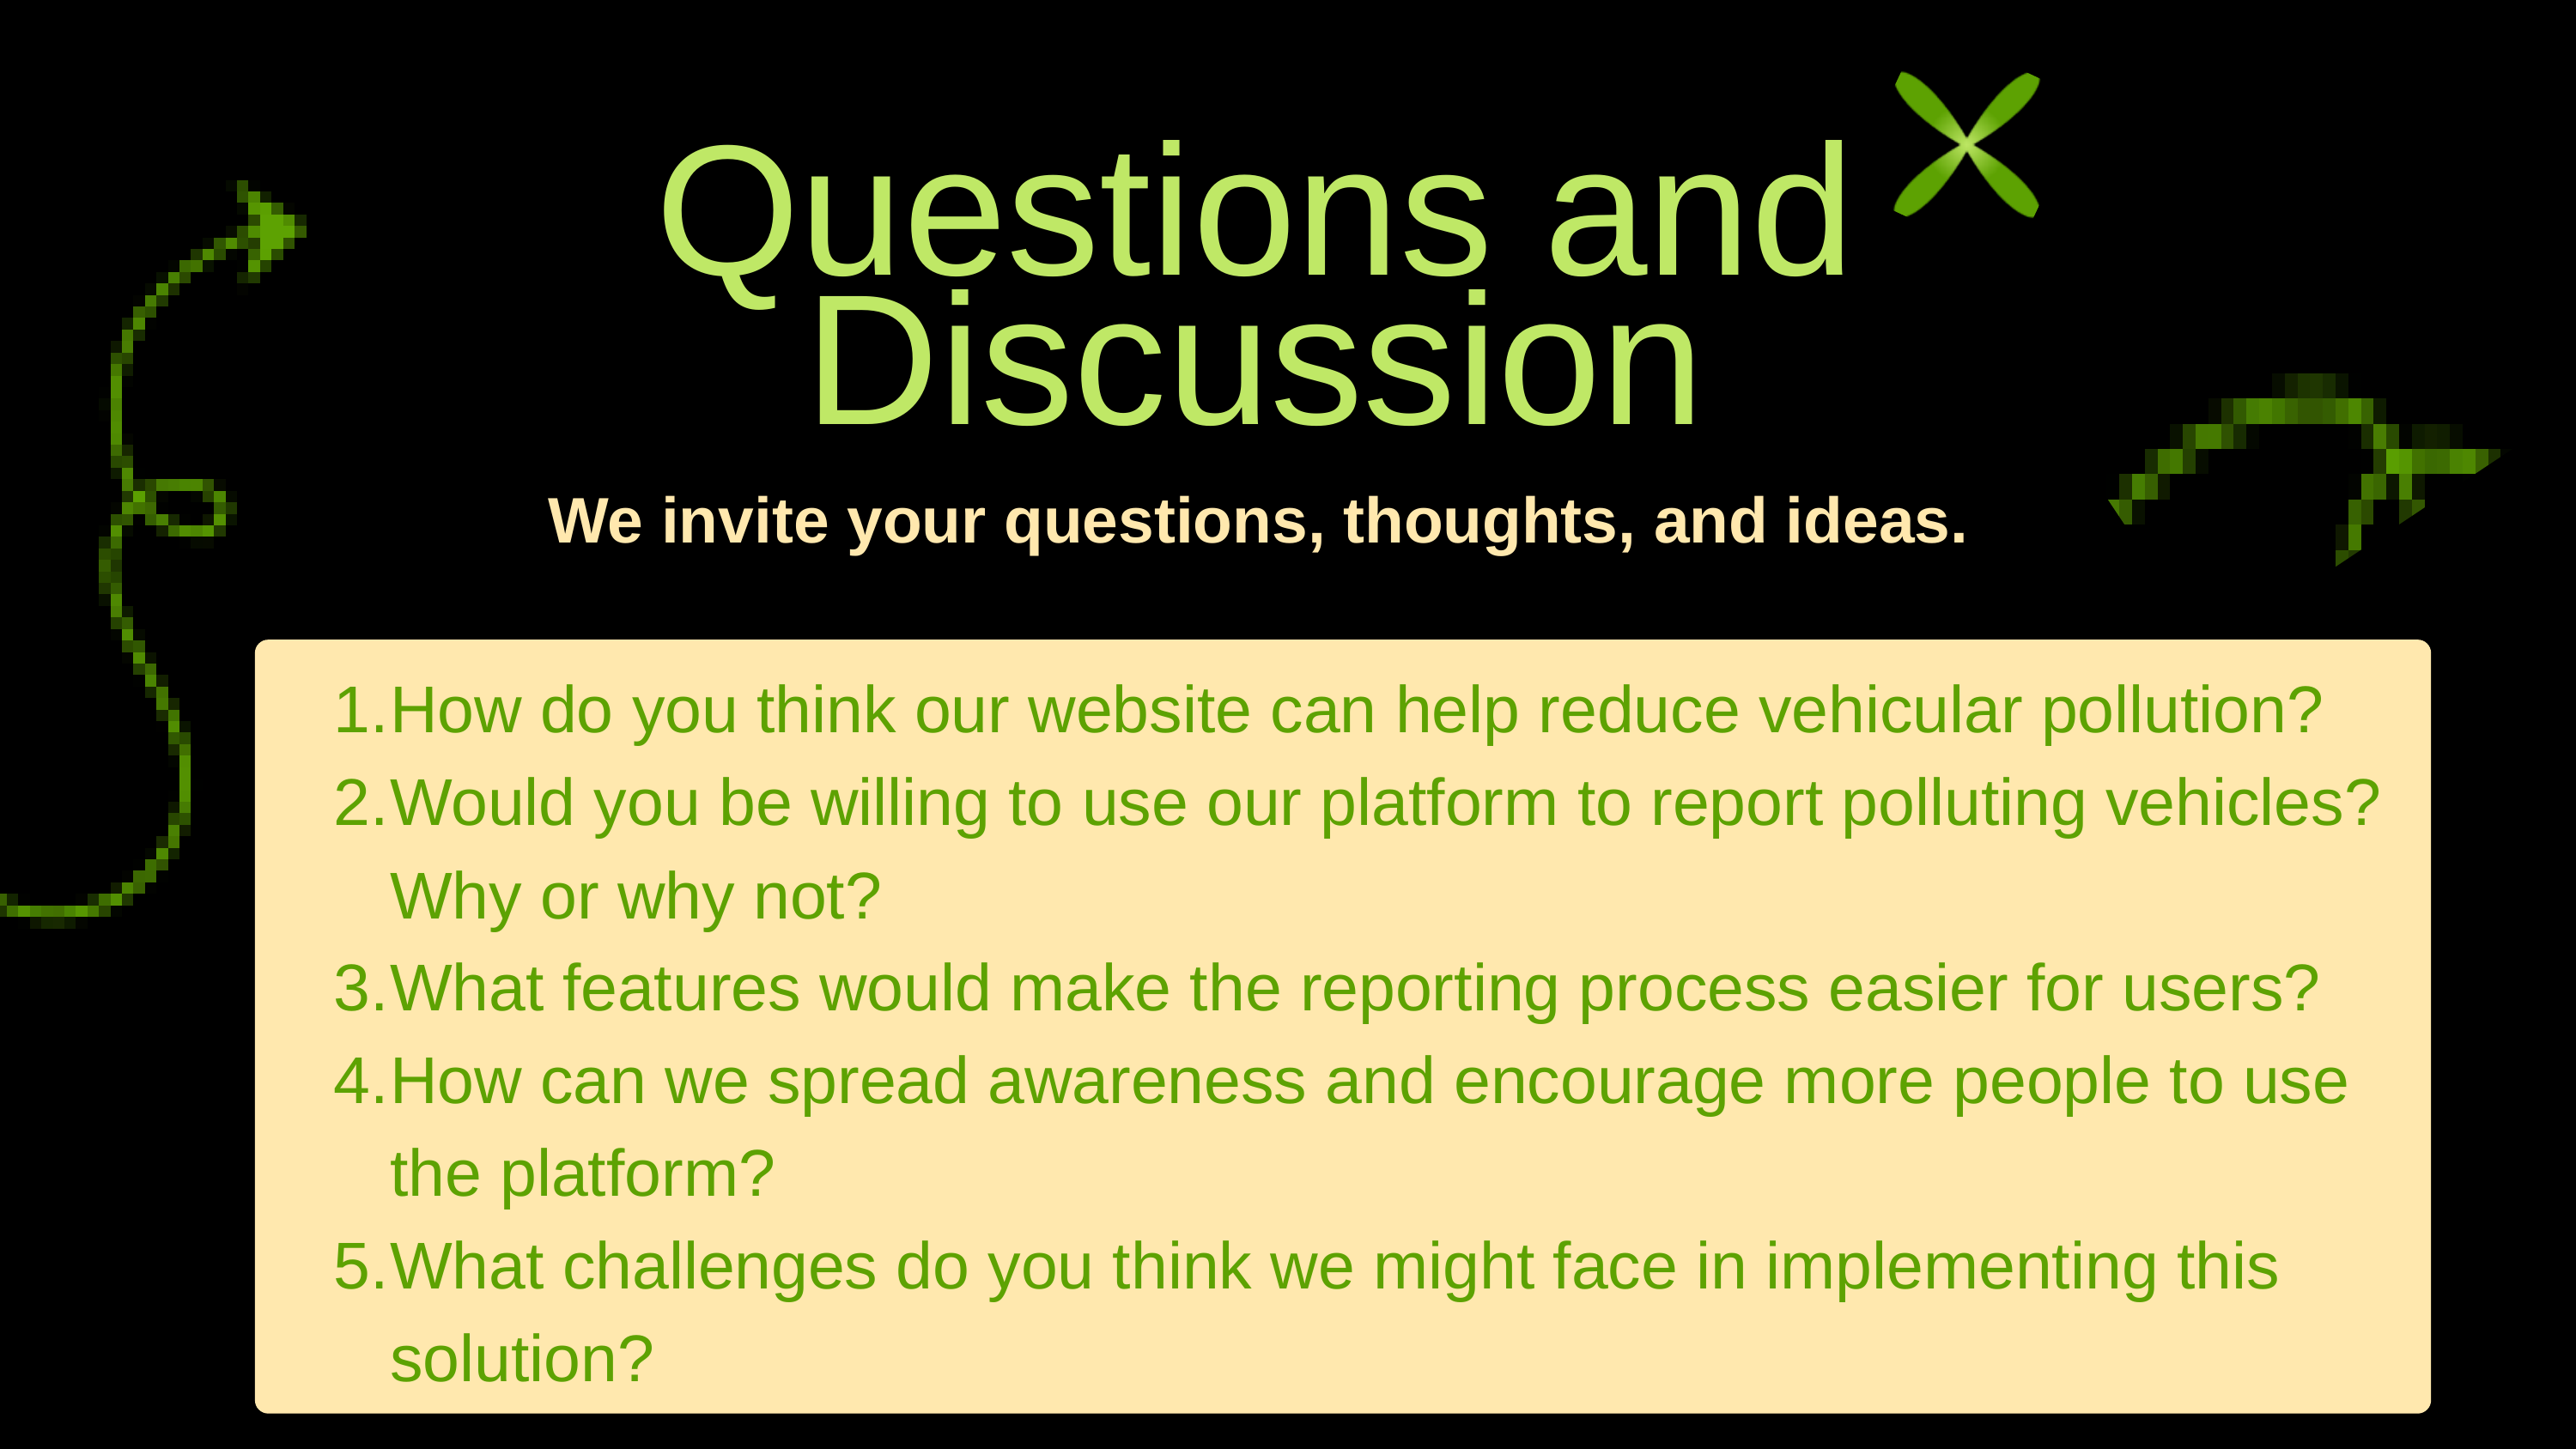

Questions and Discussion

We invite your questions, thoughts, and ideas.

How do you think our website can help reduce vehicular pollution?
Would you be willing to use our platform to report polluting vehicles? Why or why not?
What features would make the reporting process easier for users?
How can we spread awareness and encourage more people to use the platform?
What challenges do you think we might face in implementing this solution?